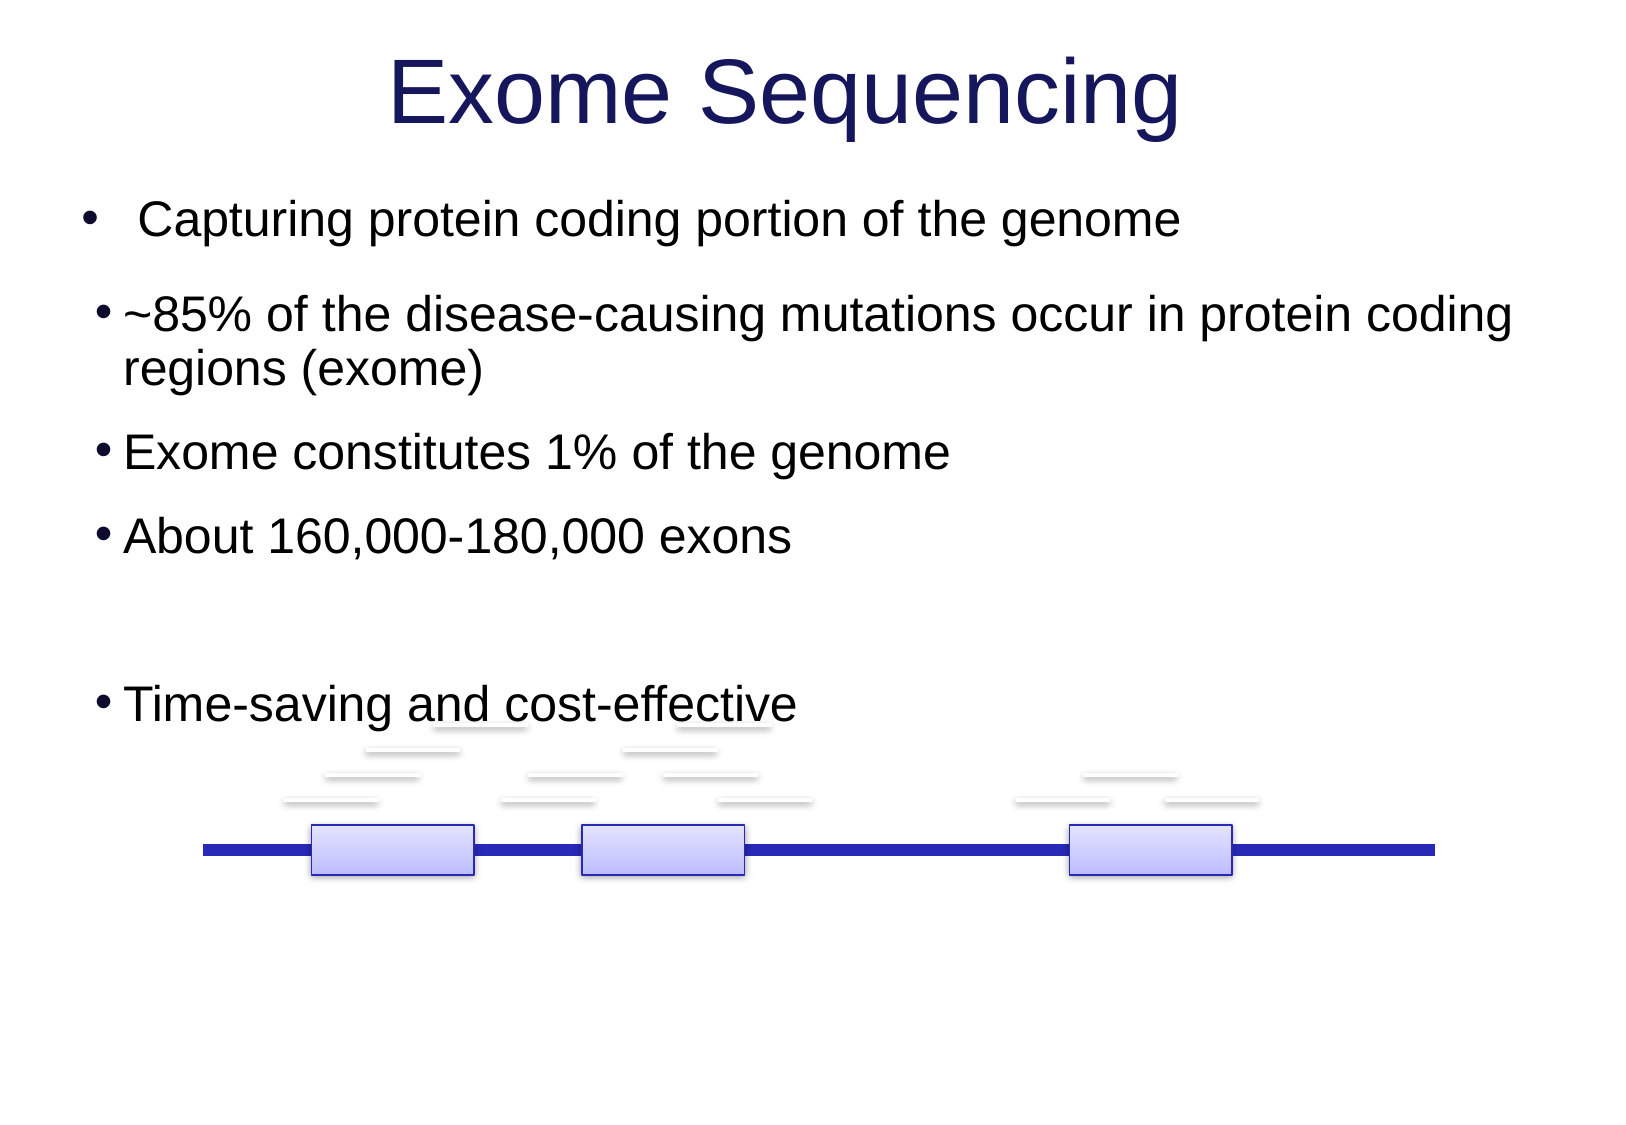

# Exome Sequencing
Capturing protein coding portion of the genome
~85% of the disease-causing mutations occur in protein coding regions (exome)
Exome constitutes 1% of the genome
About 160,000-180,000 exons

Time-saving and cost-effective